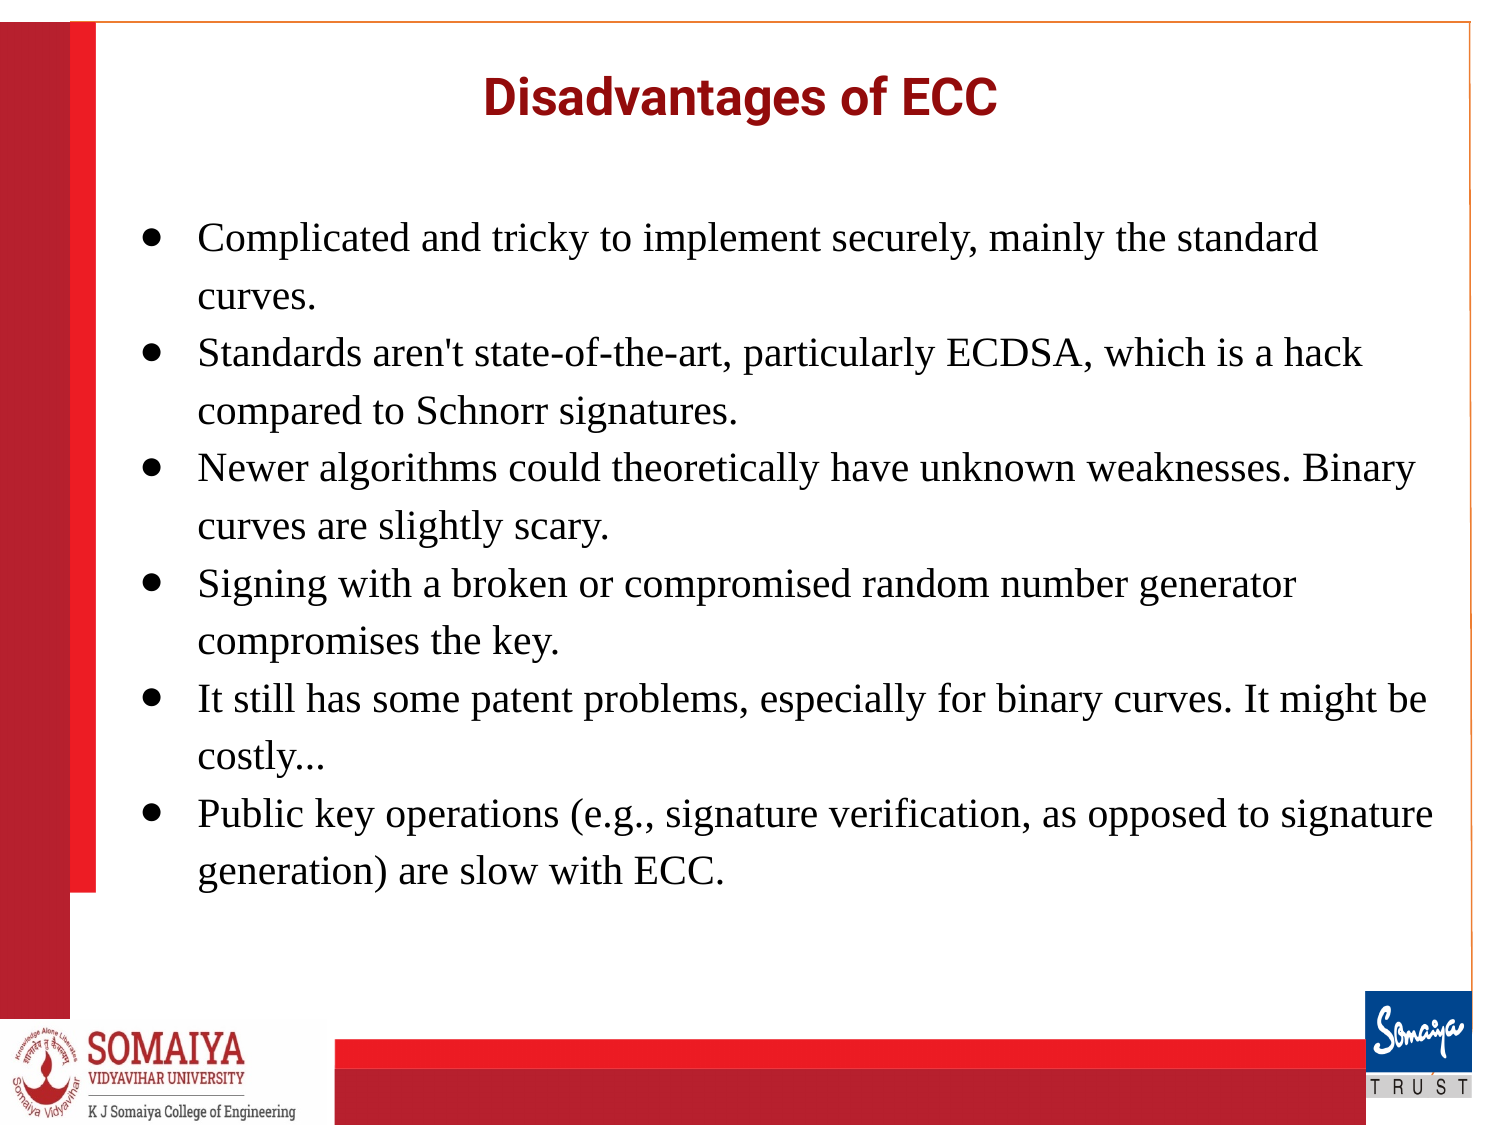

# Disadvantages of ECC
Complicated and tricky to implement securely, mainly the standard curves.
Standards aren't state-of-the-art, particularly ECDSA, which is a hack compared to Schnorr signatures.
Newer algorithms could theoretically have unknown weaknesses. Binary curves are slightly scary.
Signing with a broken or compromised random number generator compromises the key.
It still has some patent problems, especially for binary curves. It might be costly...
Public key operations (e.g., signature verification, as opposed to signature generation) are slow with ECC.